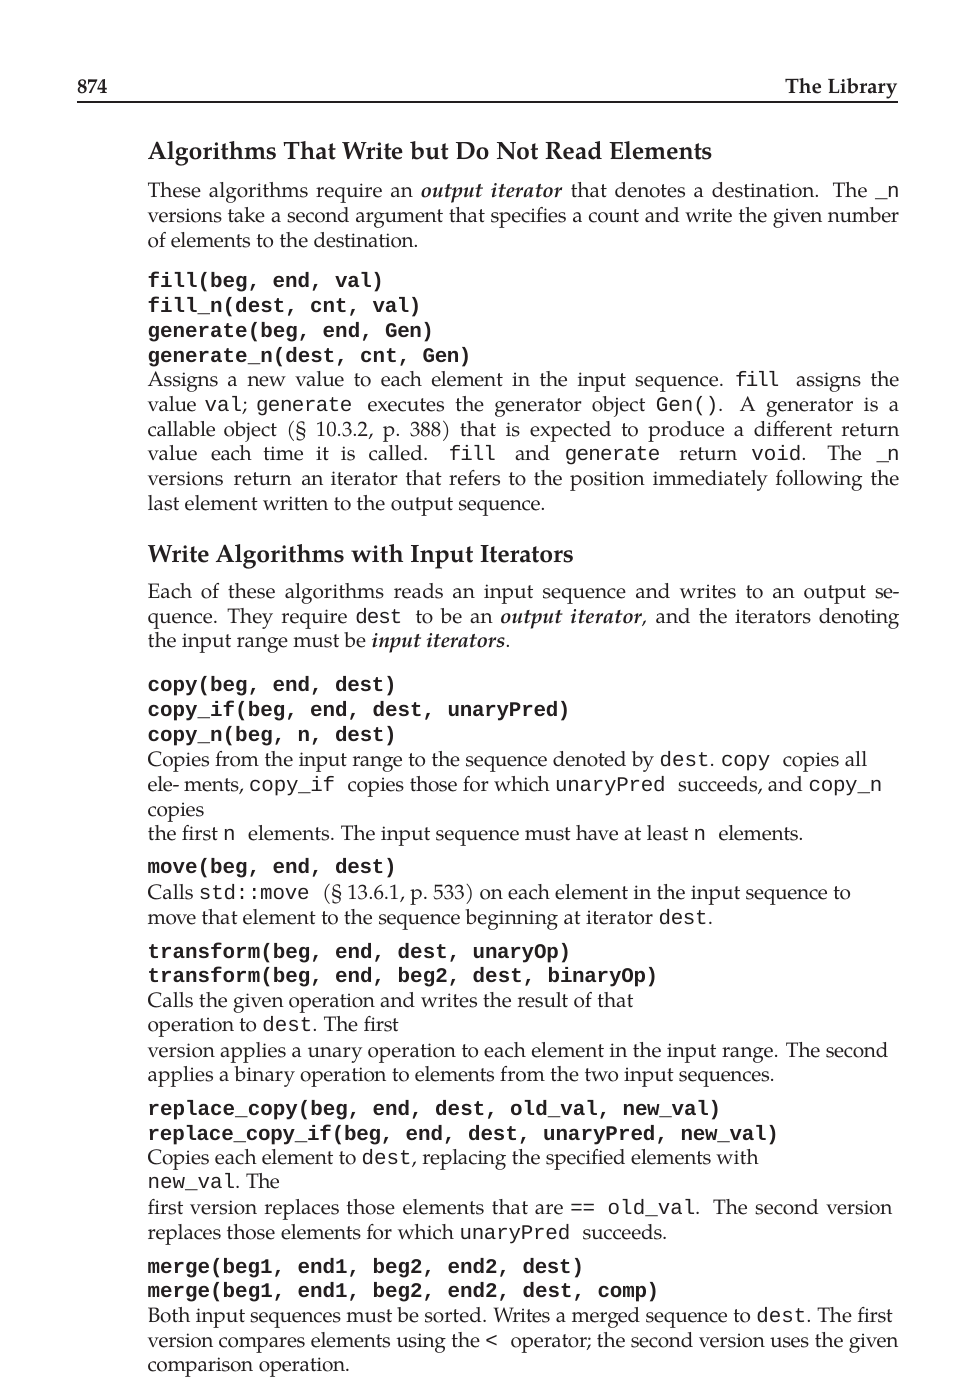

874
The Library

Algorithms That Write but Do Not Read Elements
These algorithms require an output iterator that denotes a destination. The _n versions take a second argument that specifies a count and write the given number of elements to the destination.
fill(beg, end, val) fill_n(dest, cnt, val) generate(beg, end, Gen) generate_n(dest, cnt, Gen)
Assigns a new value to each element in the input sequence. fill assigns the value val; generate executes the generator object Gen(). A generator is a callable object (§ 10.3.2, p. 388) that is expected to produce a different return value each time it is called. fill and generate return void. The _n versions return an iterator that refers to the position immediately following the last element written to the output sequence.
Write Algorithms with Input Iterators
Each of these algorithms reads an input sequence and writes to an output se- quence. They require dest to be an output iterator, and the iterators denoting the input range must be input iterators.
copy(beg, end, dest)
copy_if(beg, end, dest, unaryPred) copy_n(beg, n, dest)
Copies from the input range to the sequence denoted by dest. copy copies all ele- ments, copy_if copies those for which unaryPred succeeds, and copy_n copies
the first n elements. The input sequence must have at least n elements.
move(beg, end, dest)
Calls std::move (§ 13.6.1, p. 533) on each element in the input sequence to move that element to the sequence beginning at iterator dest.
transform(beg, end, dest, unaryOp) transform(beg, end, beg2, dest, binaryOp)
Calls the given operation and writes the result of that operation to dest. The first
version applies a unary operation to each element in the input range. The second applies a binary operation to elements from the two input sequences.
replace_copy(beg, end, dest, old_val, new_val) replace_copy_if(beg, end, dest, unaryPred, new_val)
Copies each element to dest, replacing the specified elements with new_val. The
first version replaces those elements that are == old_val. The second version replaces those elements for which unaryPred succeeds.
merge(beg1, end1, beg2, end2, dest) merge(beg1, end1, beg2, end2, dest, comp)
Both input sequences must be sorted. Writes a merged sequence to dest. The first version compares elements using the < operator; the second version uses the given
comparison operation.